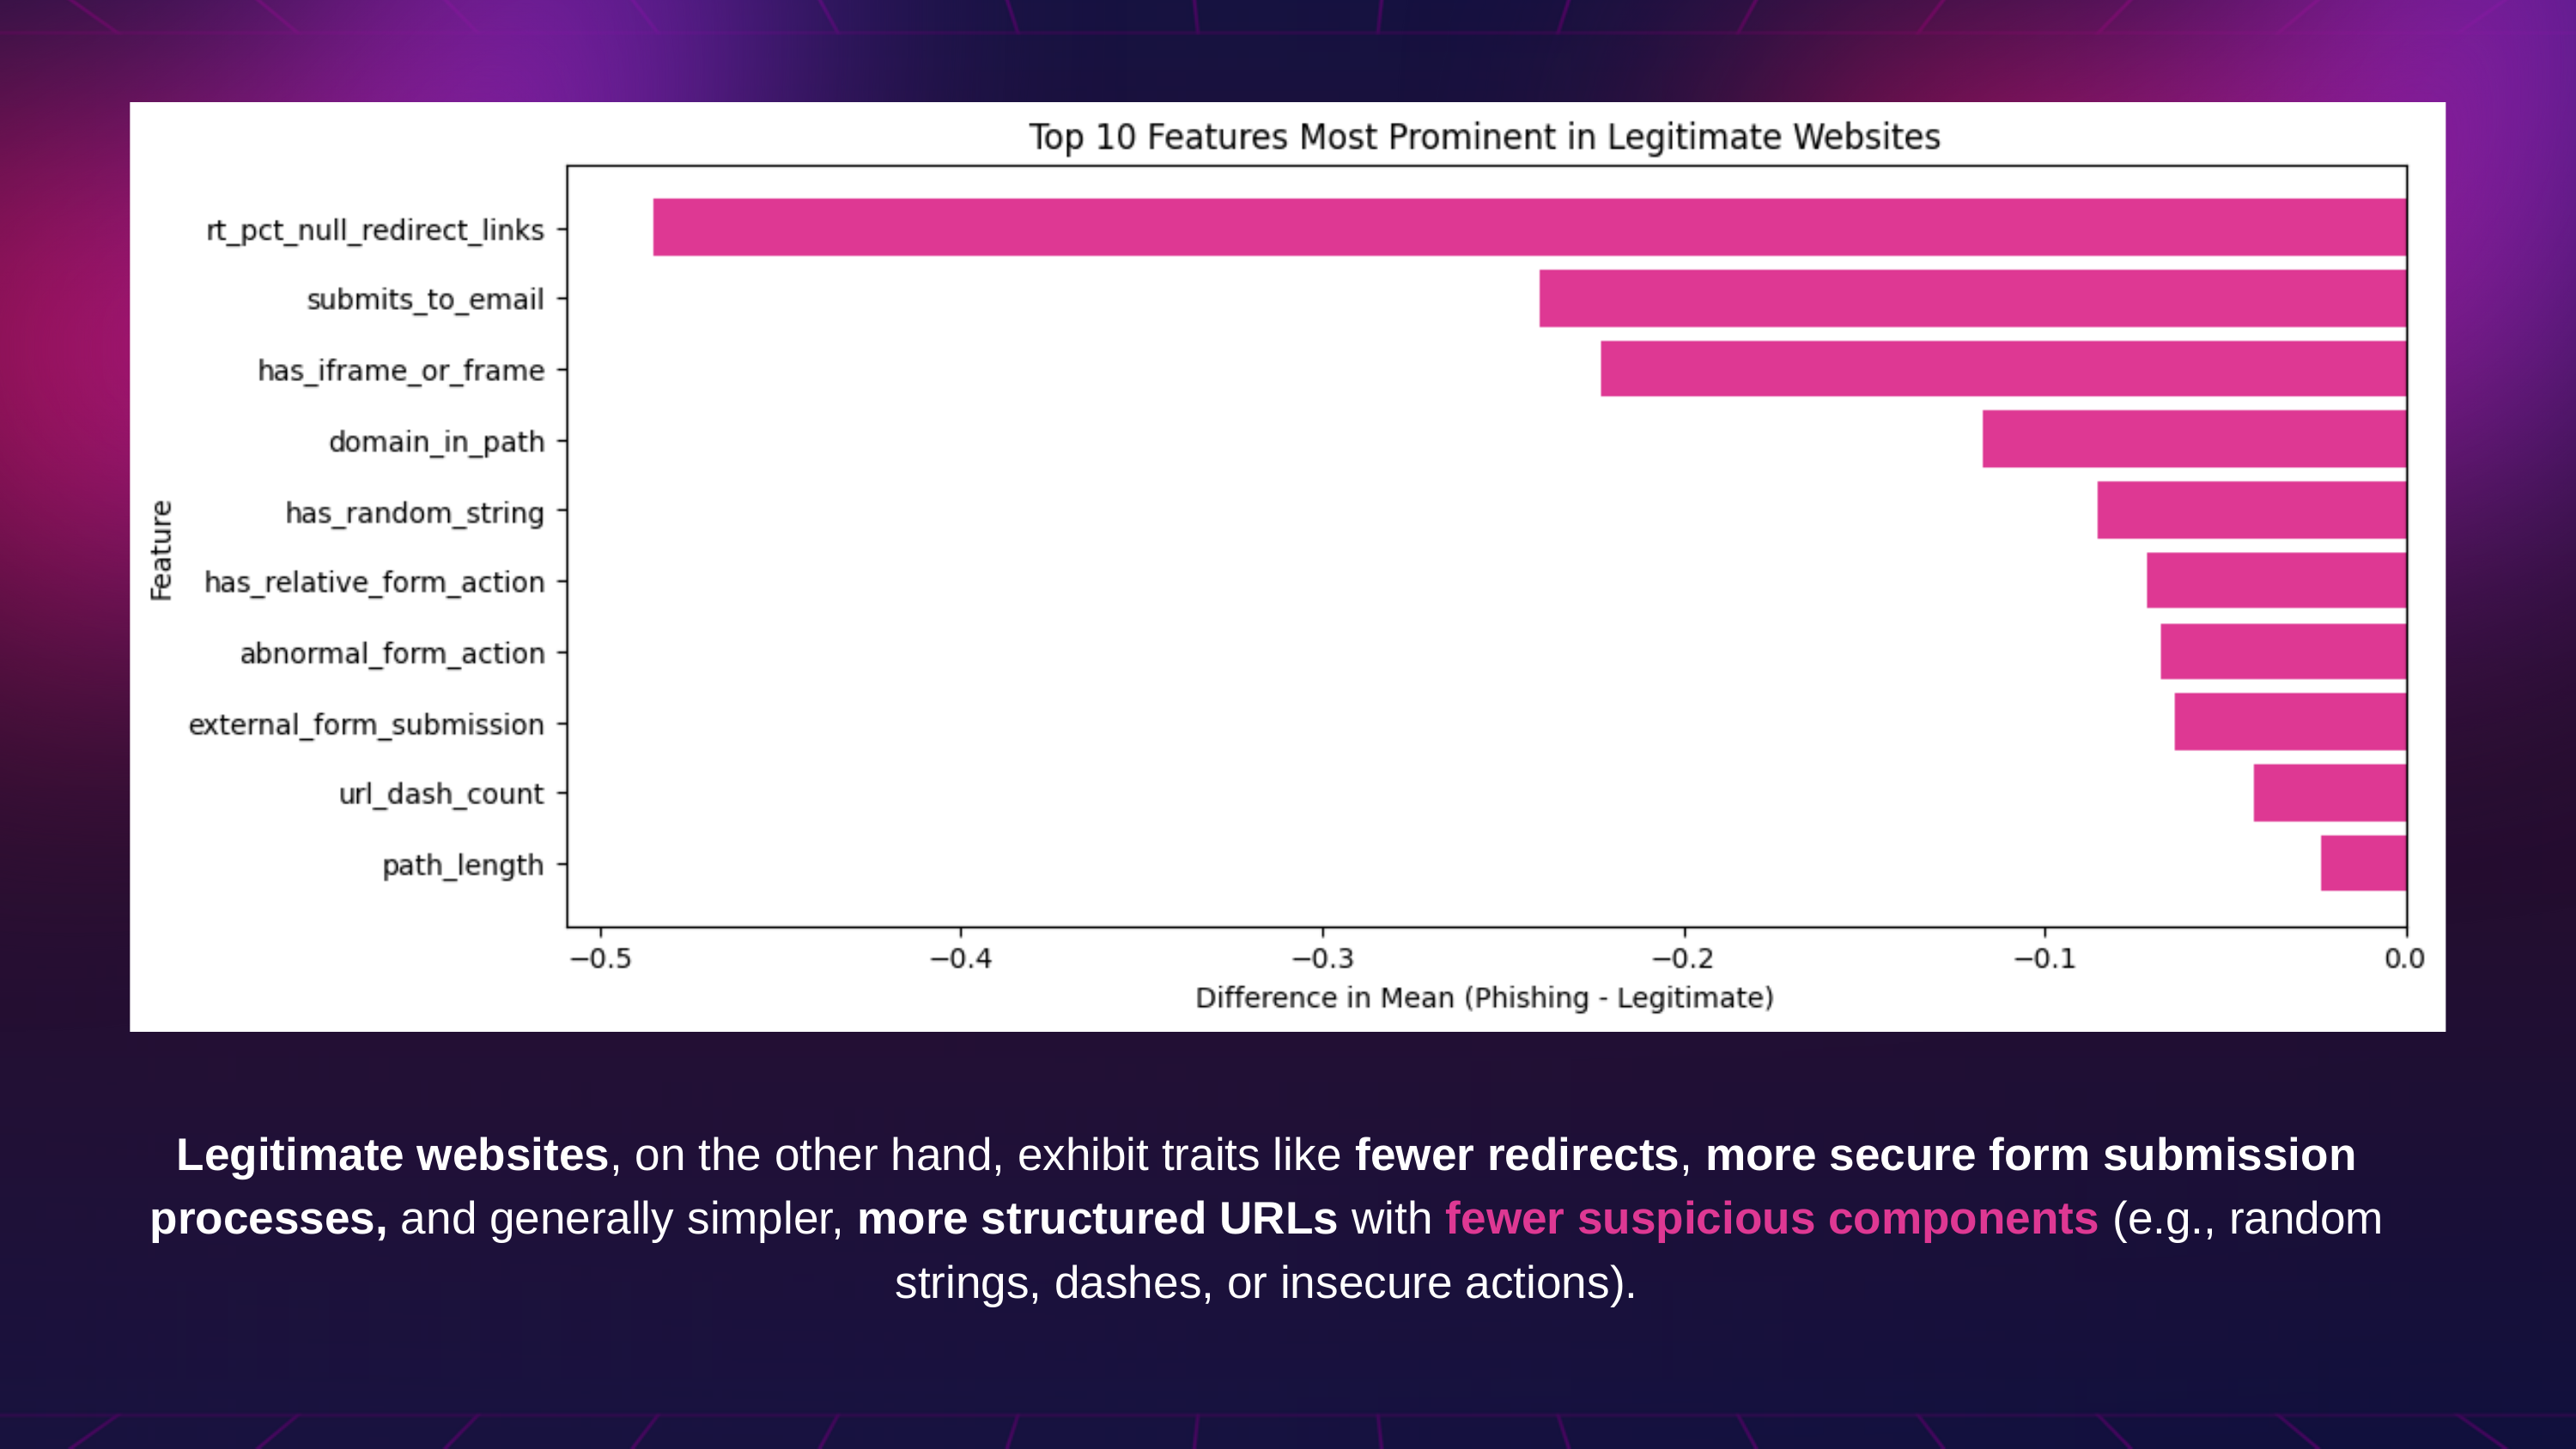

Legitimate websites, on the other hand, exhibit traits like fewer redirects, more secure form submission processes, and generally simpler, more structured URLs with fewer suspicious components (e.g., random strings, dashes, or insecure actions).